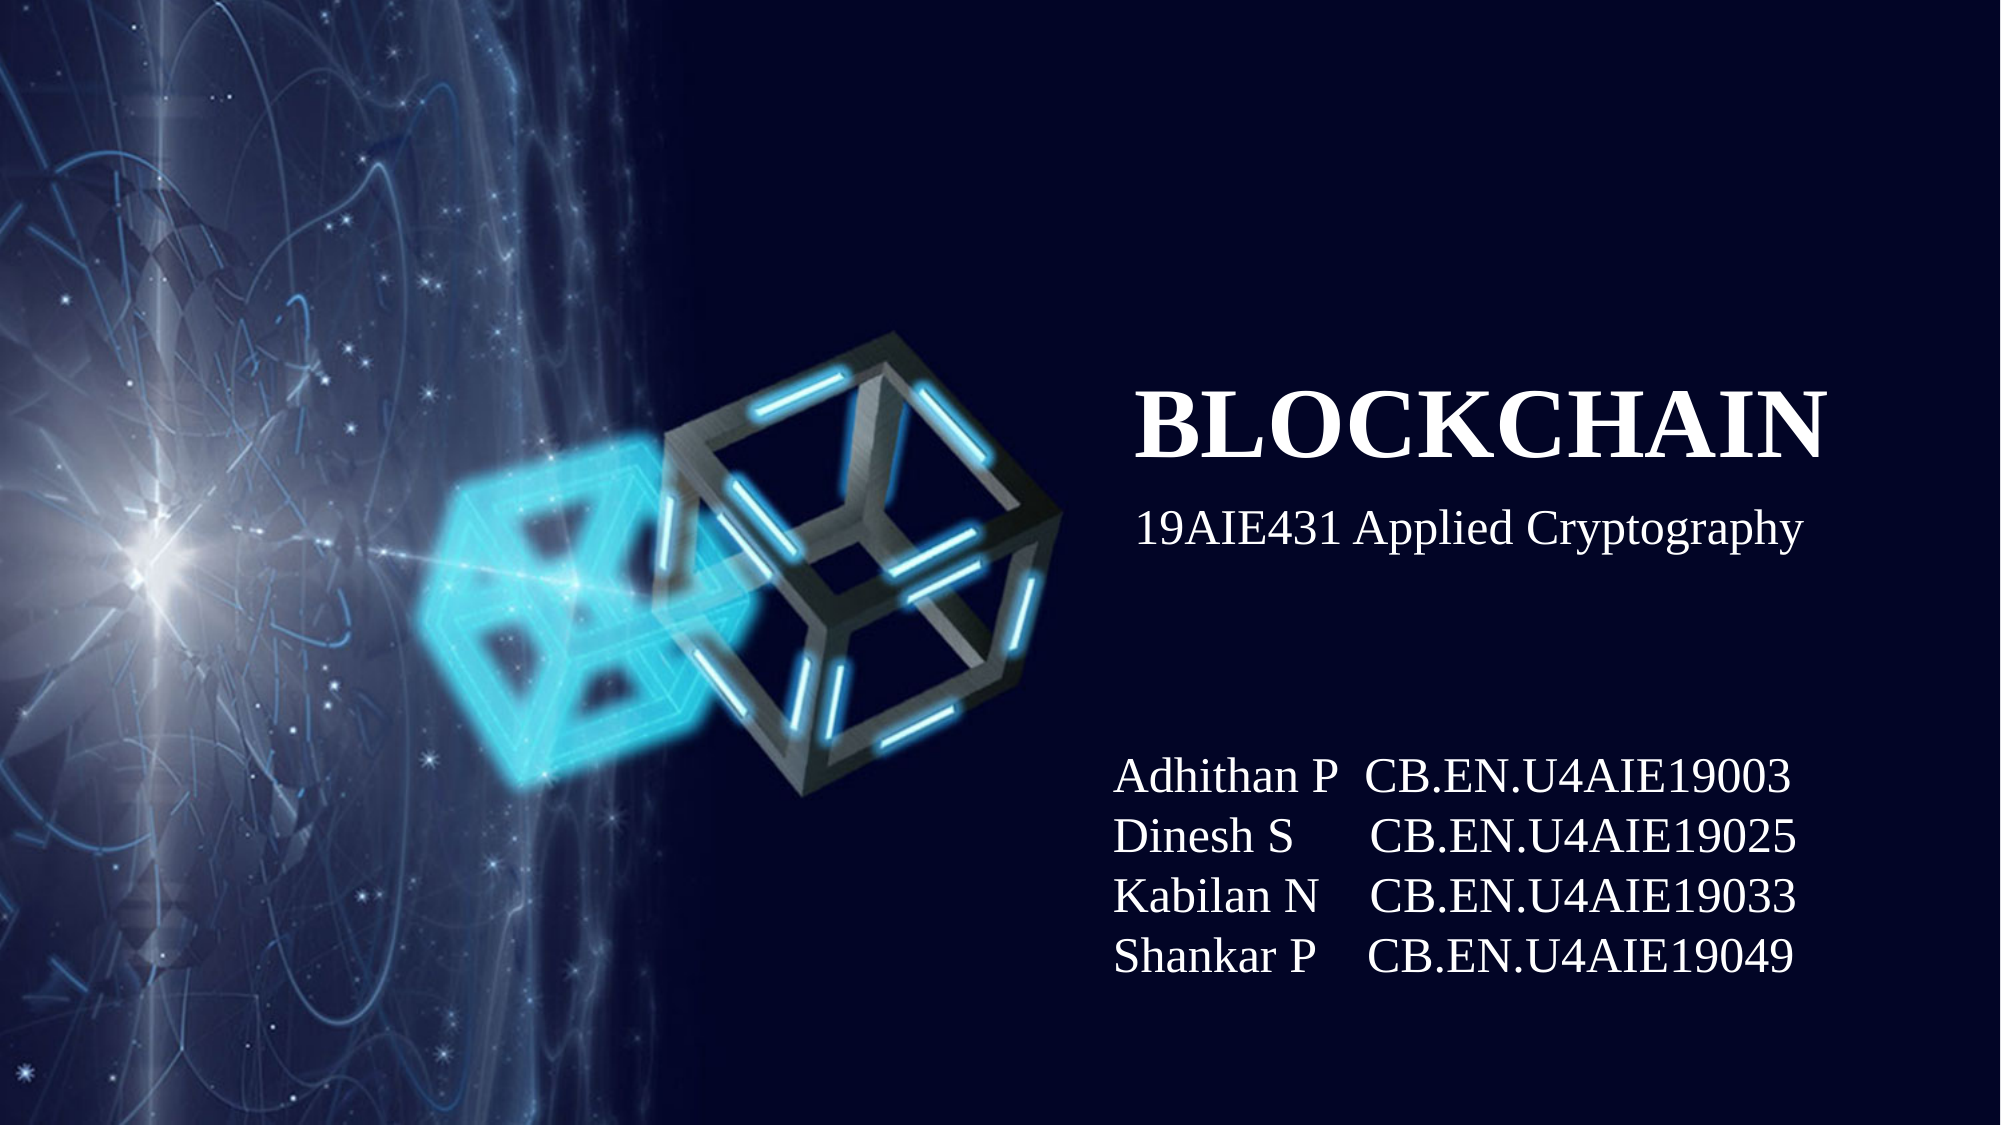

BLOCKCHAIN
19AIE431 Applied Cryptography
Adhithan P  CB.EN.U4AIE19003
Dinesh S      CB.EN.U4AIE19025
Kabilan N    CB.EN.U4AIE19033
Shankar P    CB.EN.U4AIE19049